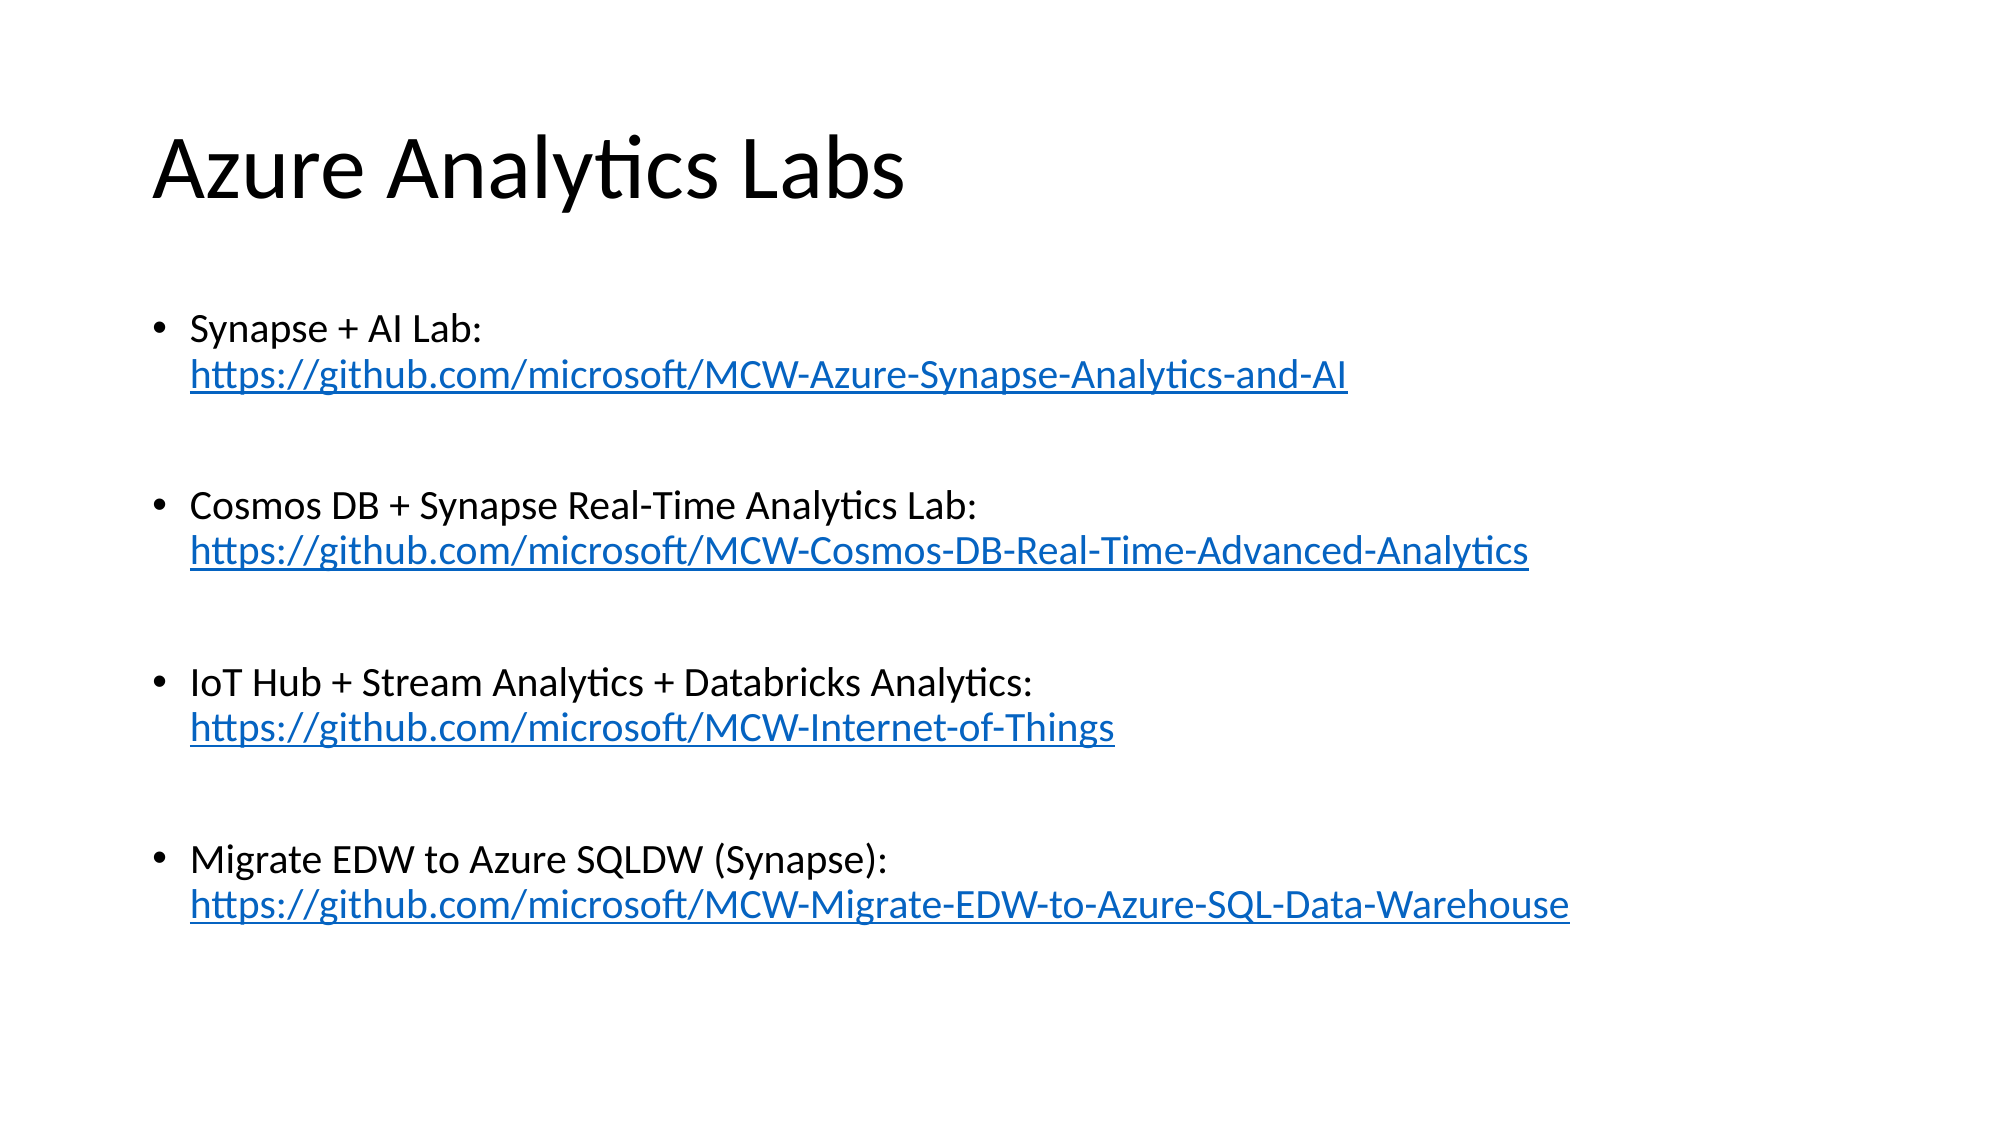

# Azure Analytics Labs
Synapse + AI Lab:
https://github.com/microsoft/MCW-Azure-Synapse-Analytics-and-AI

Cosmos DB + Synapse Real-Time Analytics Lab:
https://github.com/microsoft/MCW-Cosmos-DB-Real-Time-Advanced-Analytics

IoT Hub + Stream Analytics + Databricks Analytics:
https://github.com/microsoft/MCW-Internet-of-Things

Migrate EDW to Azure SQLDW (Synapse):
https://github.com/microsoft/MCW-Migrate-EDW-to-Azure-SQL-Data-Warehouse